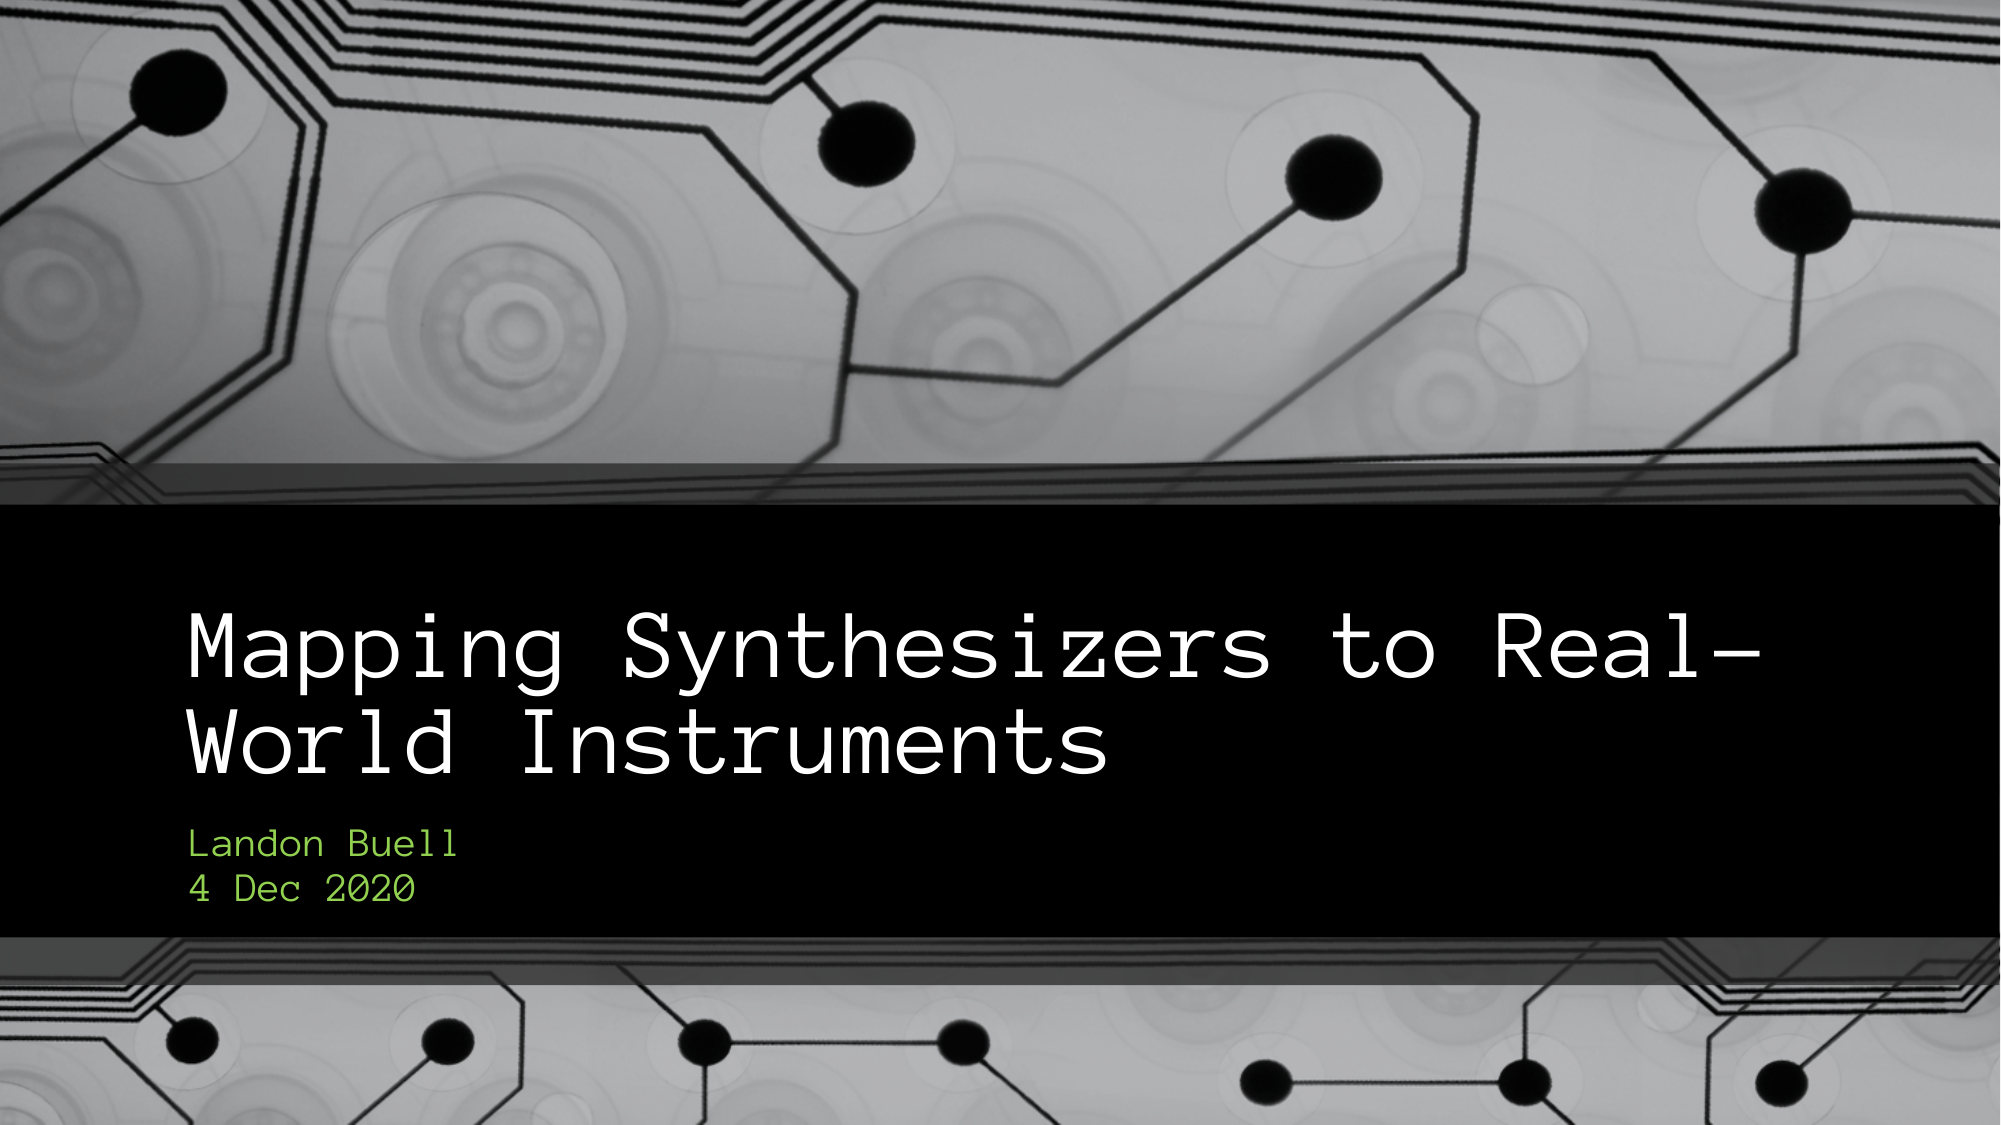

# Mapping Synthesizers to Real-World Instruments
Landon Buell
4 Dec 2020